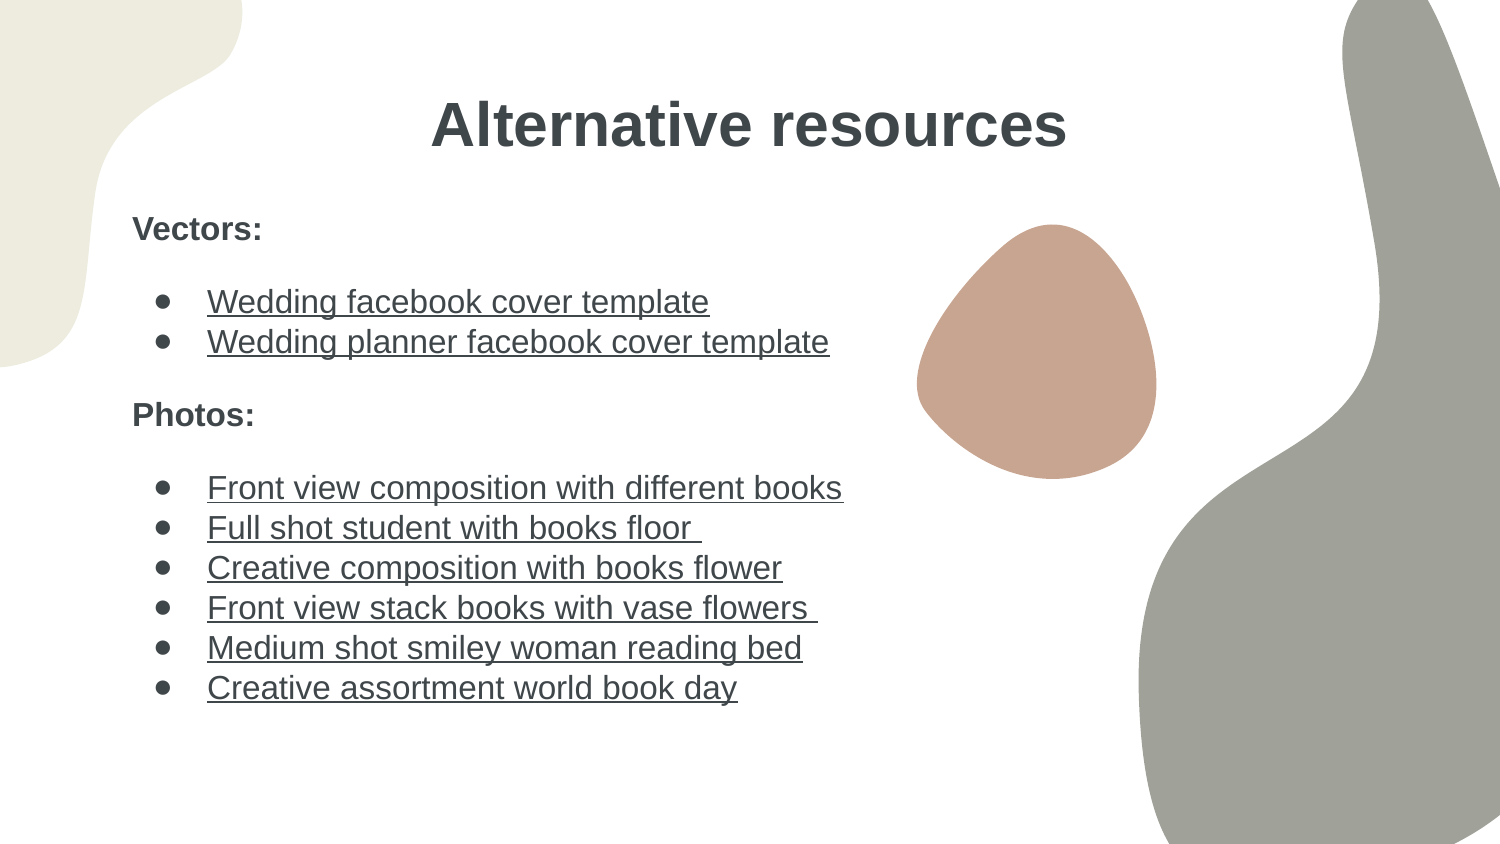

# Alternative resources
Vectors:
Wedding facebook cover template
Wedding planner facebook cover template
Photos:
Front view composition with different books
Full shot student with books floor
Creative composition with books flower
Front view stack books with vase flowers
Medium shot smiley woman reading bed
Creative assortment world book day